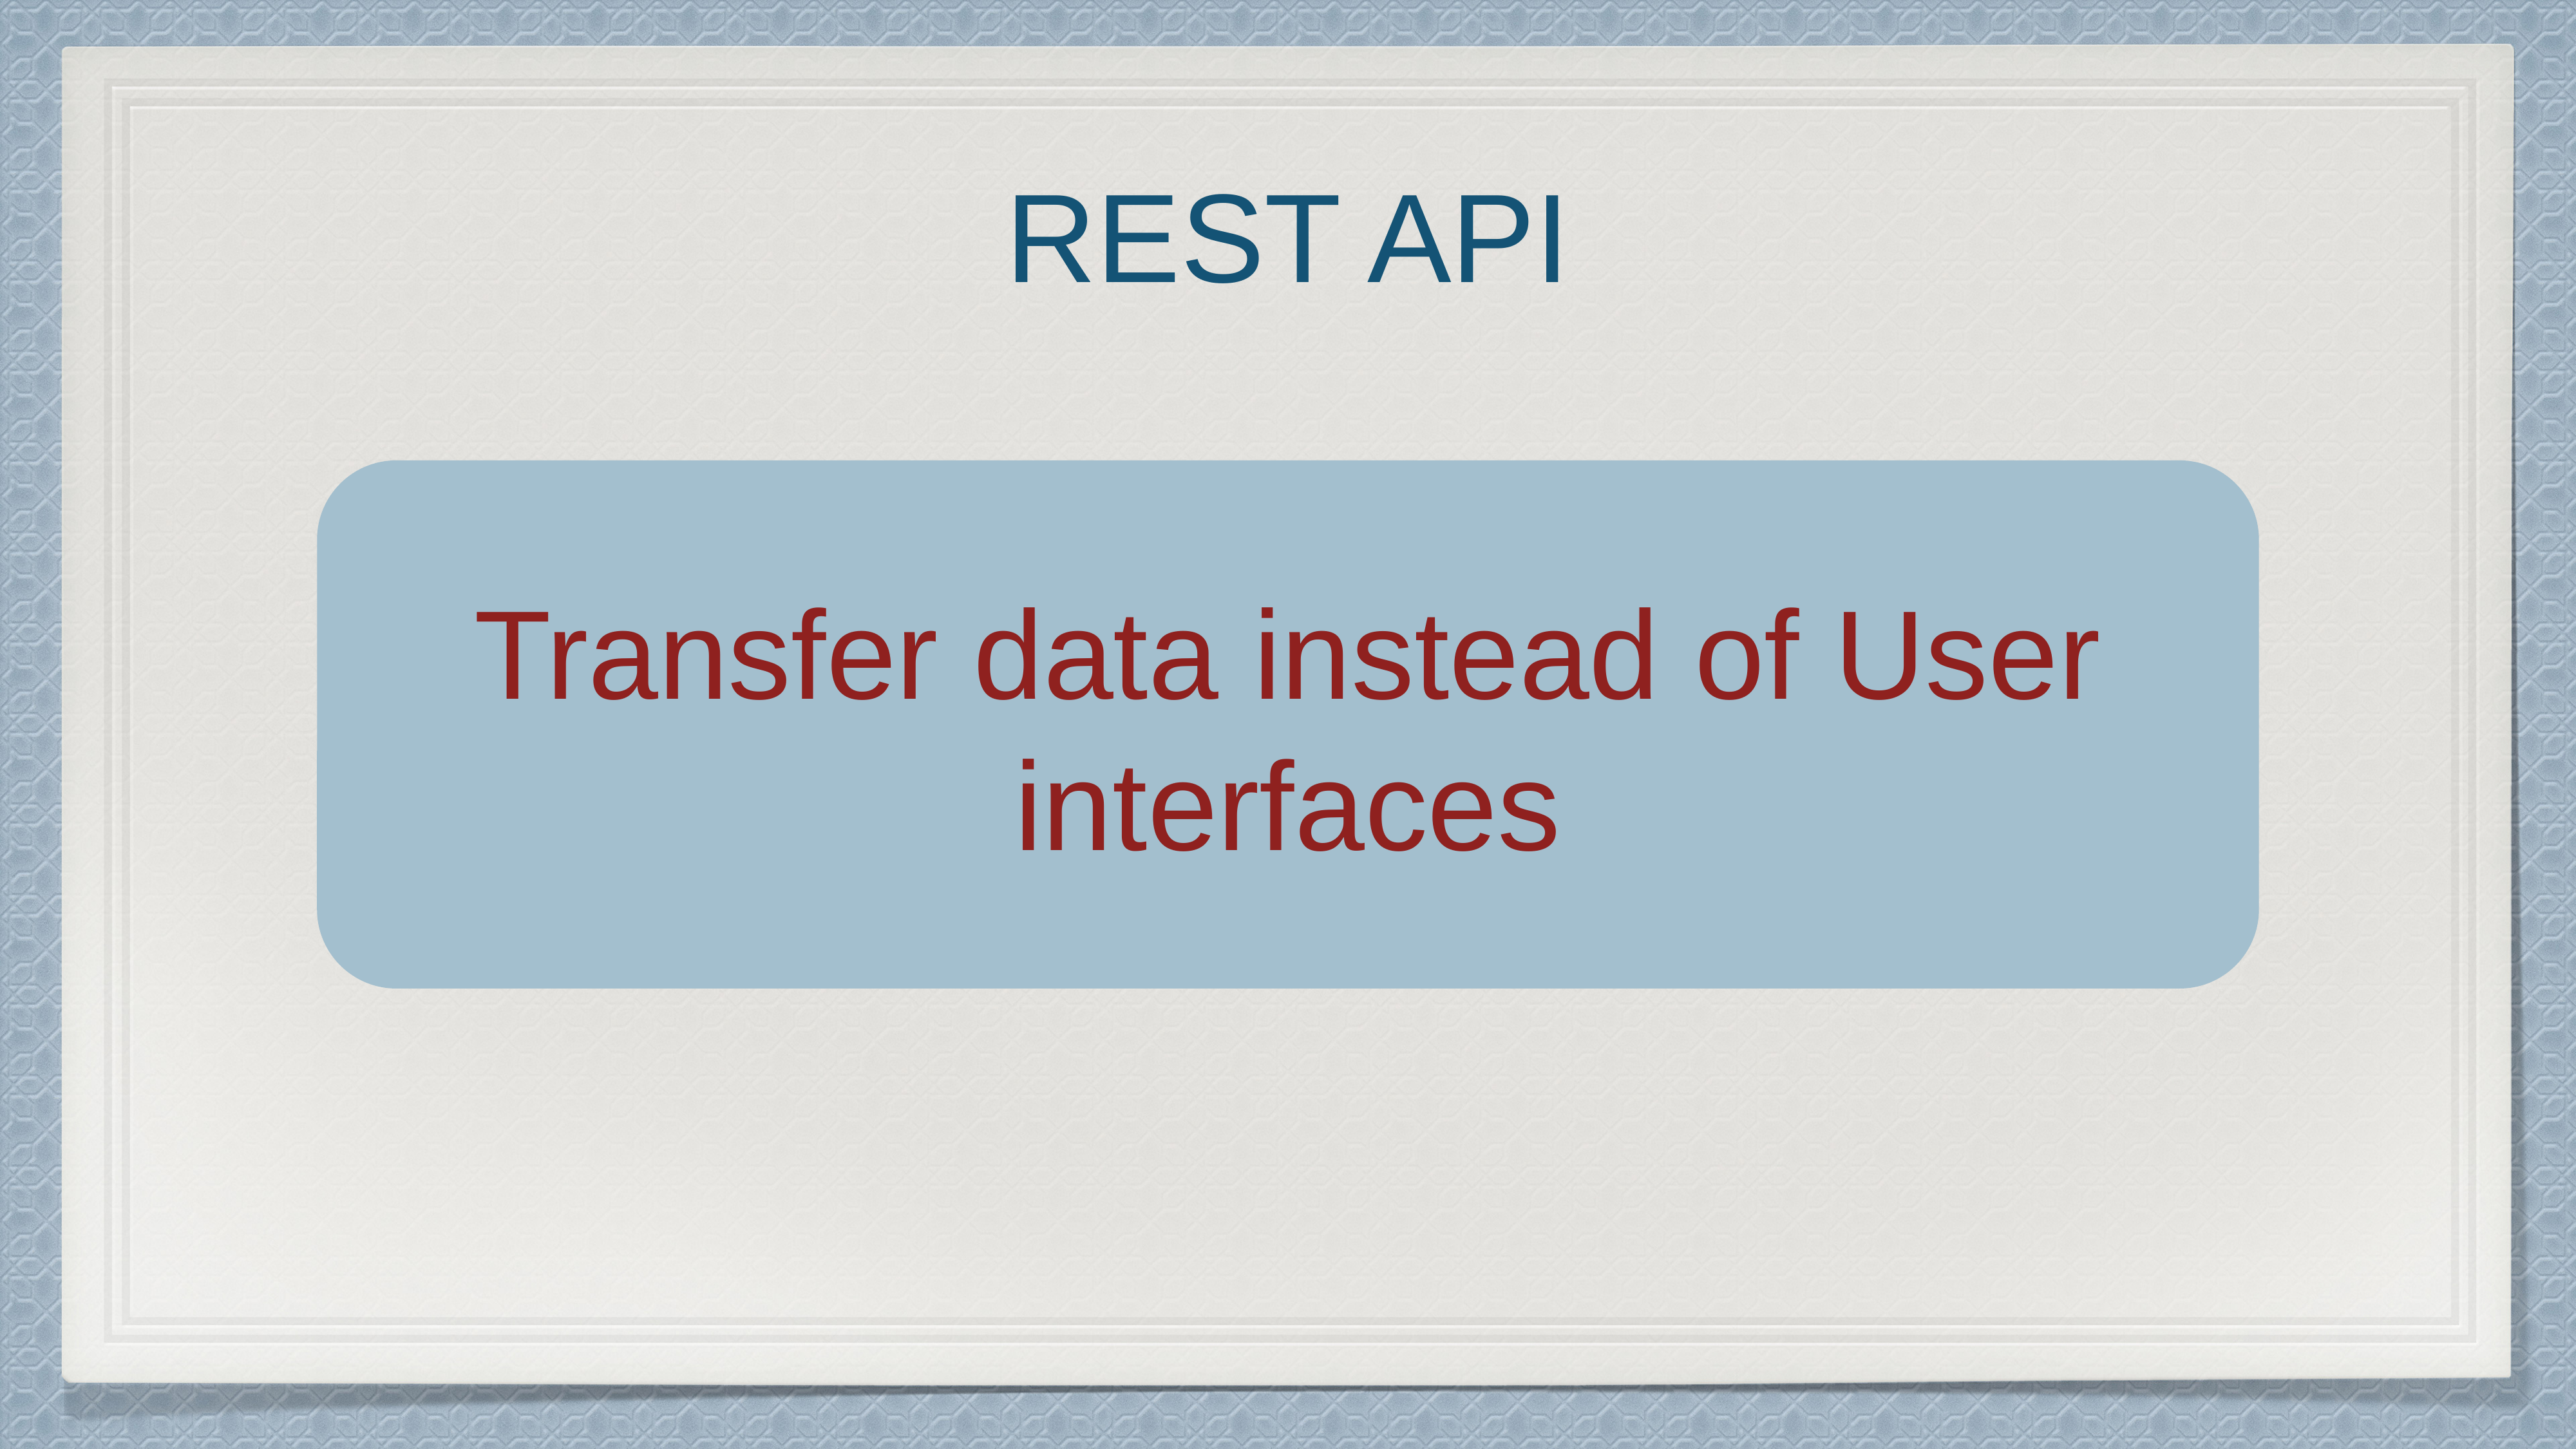

# REST API
Transfer data instead of User interfaces